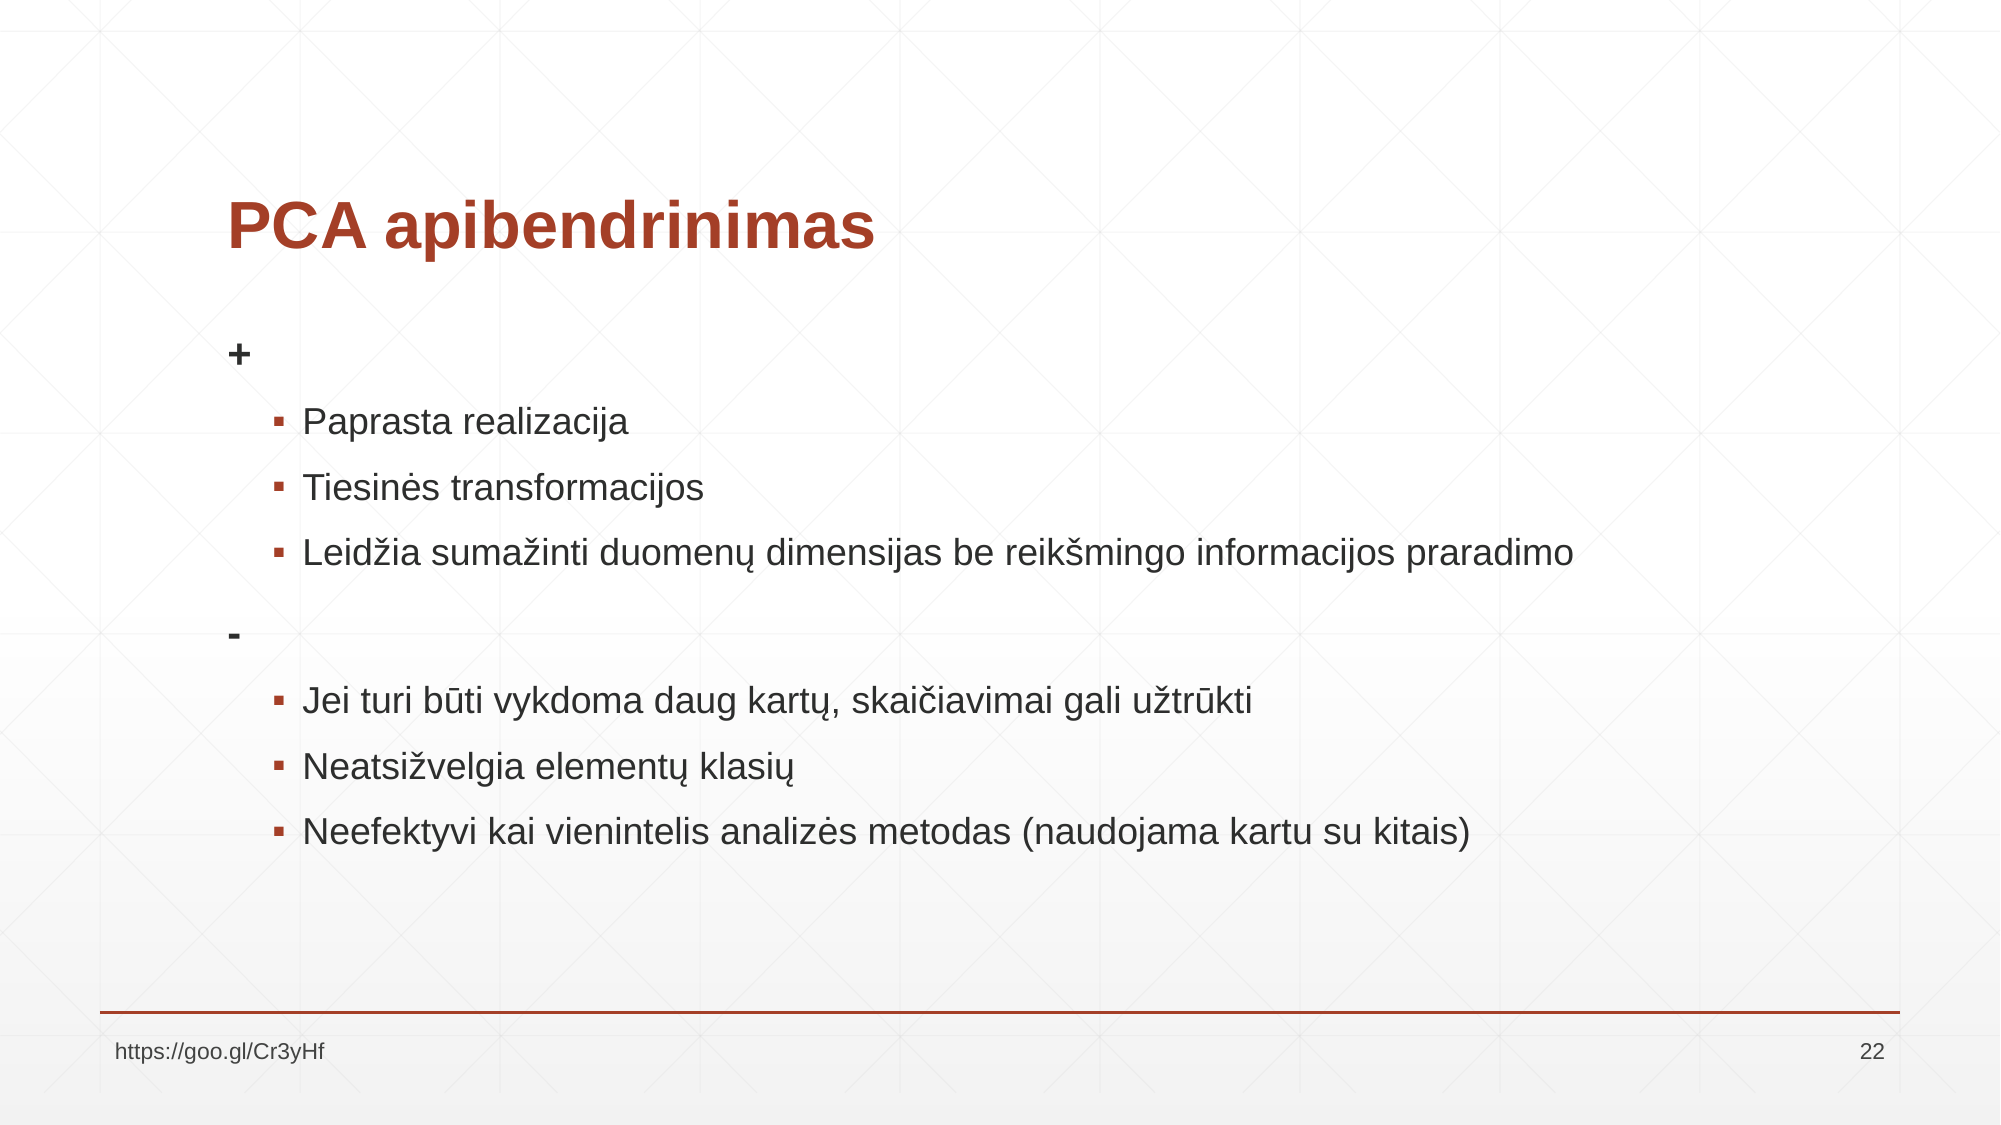

# PCA apibendrinimas
+
Paprasta realizacija
Tiesinės transformacijos
Leidžia sumažinti duomenų dimensijas be reikšmingo informacijos praradimo
-
Jei turi būti vykdoma daug kartų, skaičiavimai gali užtrūkti
Neatsižvelgia elementų klasių
Neefektyvi kai vienintelis analizės metodas (naudojama kartu su kitais)

https://goo.gl/Cr3yHf
22